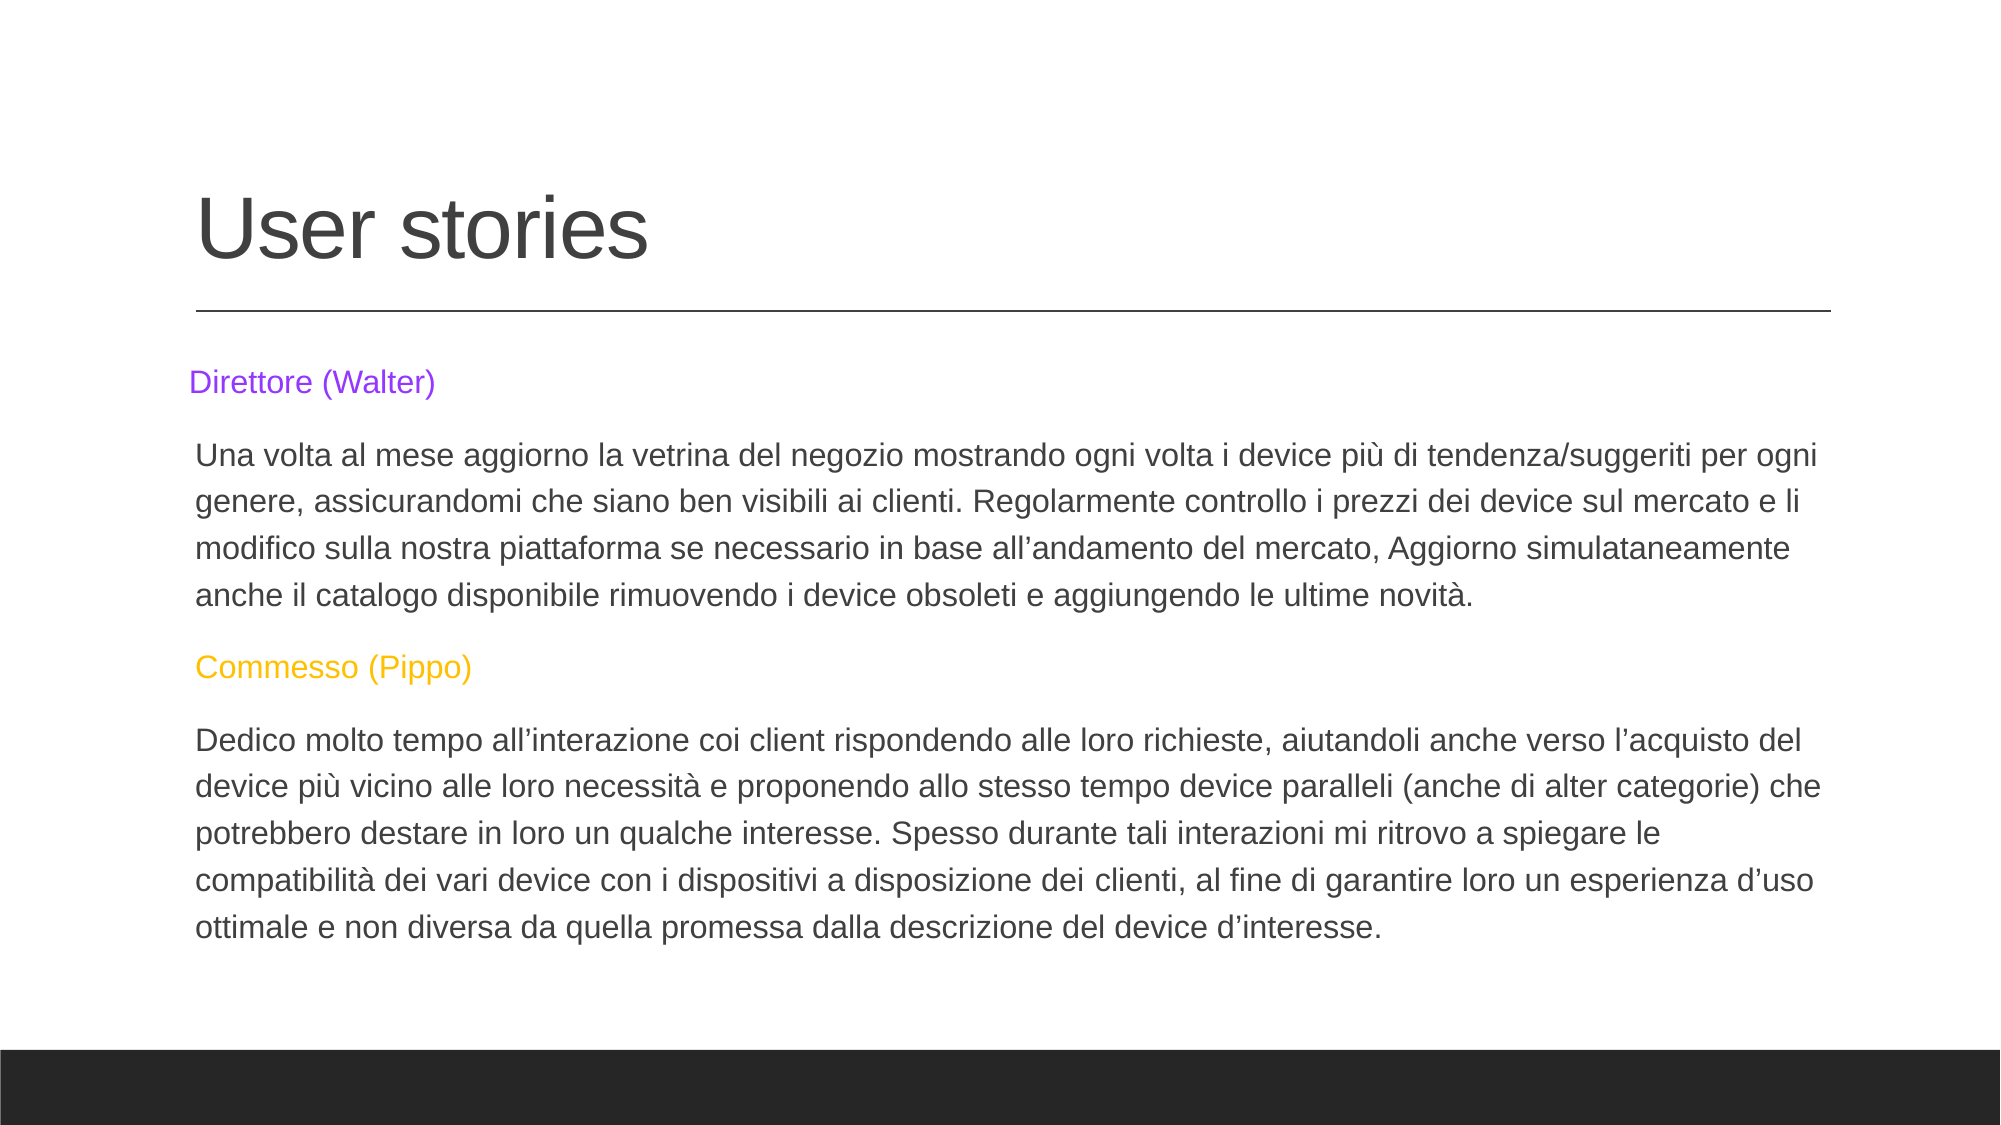

# User stories
 Direttore (Walter)
Una volta al mese aggiorno la vetrina del negozio mostrando ogni volta i device più di tendenza/suggeriti per ogni genere, assicurandomi che siano ben visibili ai clienti. Regolarmente controllo i prezzi dei device sul mercato e li modifico sulla nostra piattaforma se necessario in base all’andamento del mercato, Aggiorno simulataneamente anche il catalogo disponibile rimuovendo i device obsoleti e aggiungendo le ultime novità.
Commesso (Pippo)
Dedico molto tempo all’interazione coi client rispondendo alle loro richieste, aiutandoli anche verso l’acquisto del device più vicino alle loro necessità e proponendo allo stesso tempo device paralleli (anche di alter categorie) che potrebbero destare in loro un qualche interesse. Spesso durante tali interazioni mi ritrovo a spiegare le compatibilità dei vari device con i dispositivi a disposizione dei clienti, al fine di garantire loro un esperienza d’uso ottimale e non diversa da quella promessa dalla descrizione del device d’interesse.